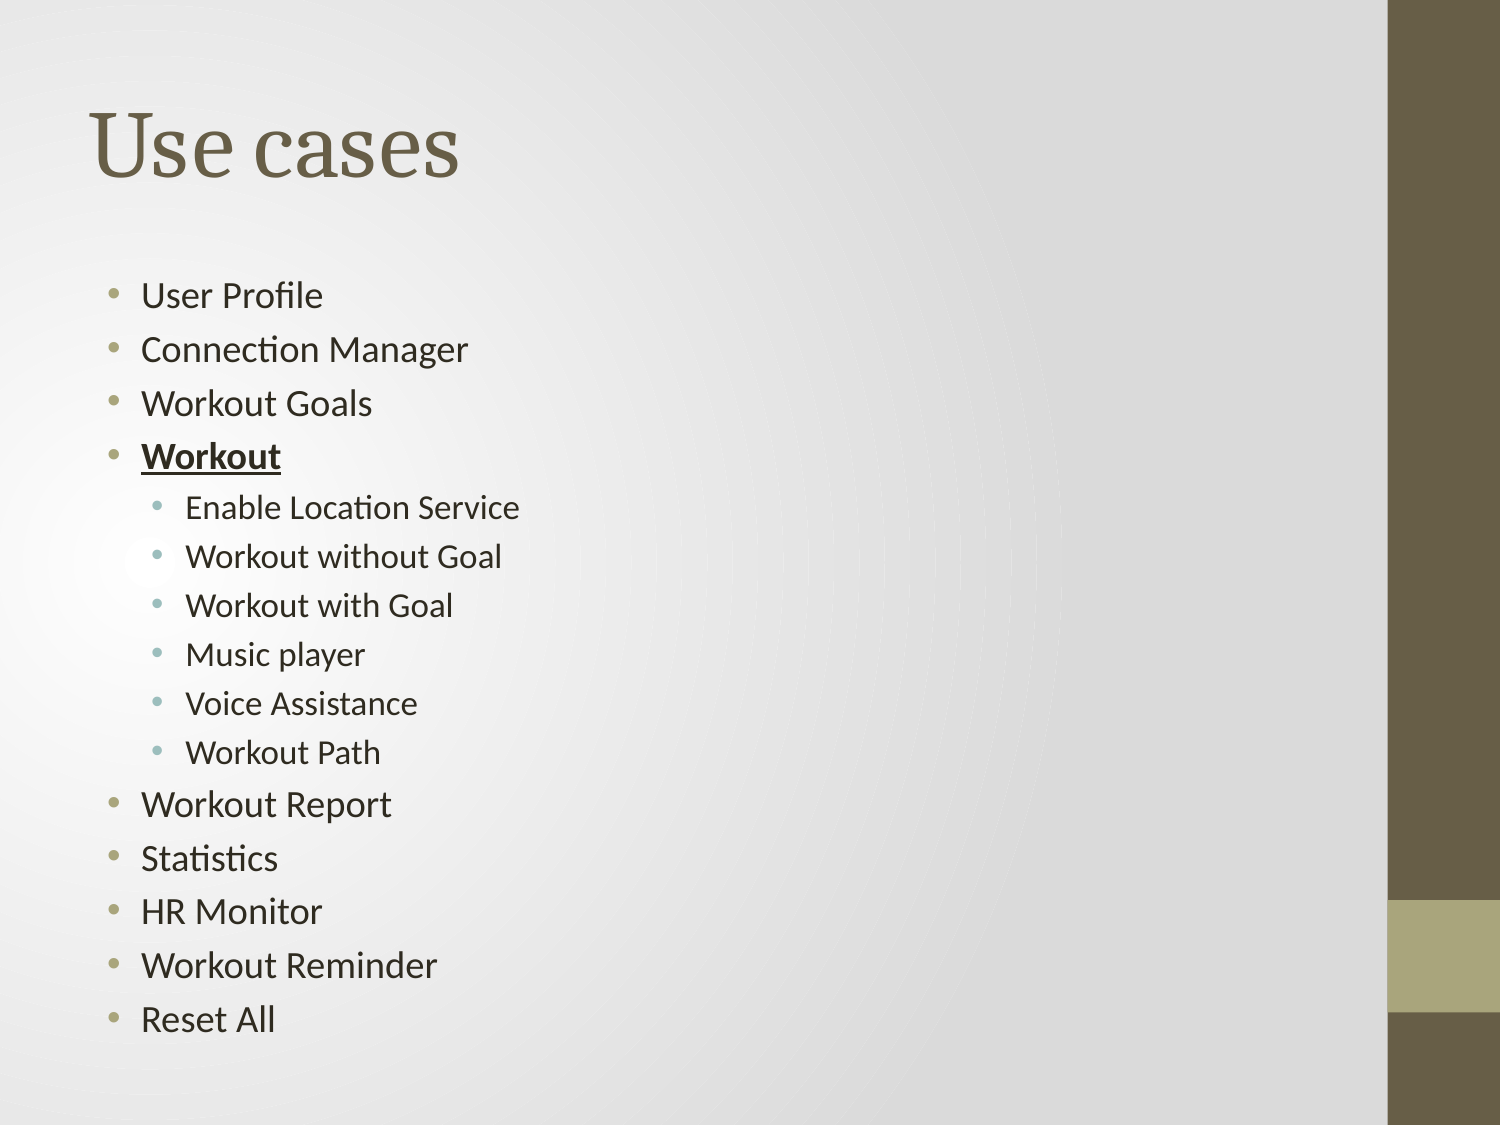

# Use cases
User Profile
Connection Manager
Workout Goals
Workout
Enable Location Service
Workout without Goal
Workout with Goal
Music player
Voice Assistance
Workout Path
Workout Report
Statistics
HR Monitor
Workout Reminder
Reset All